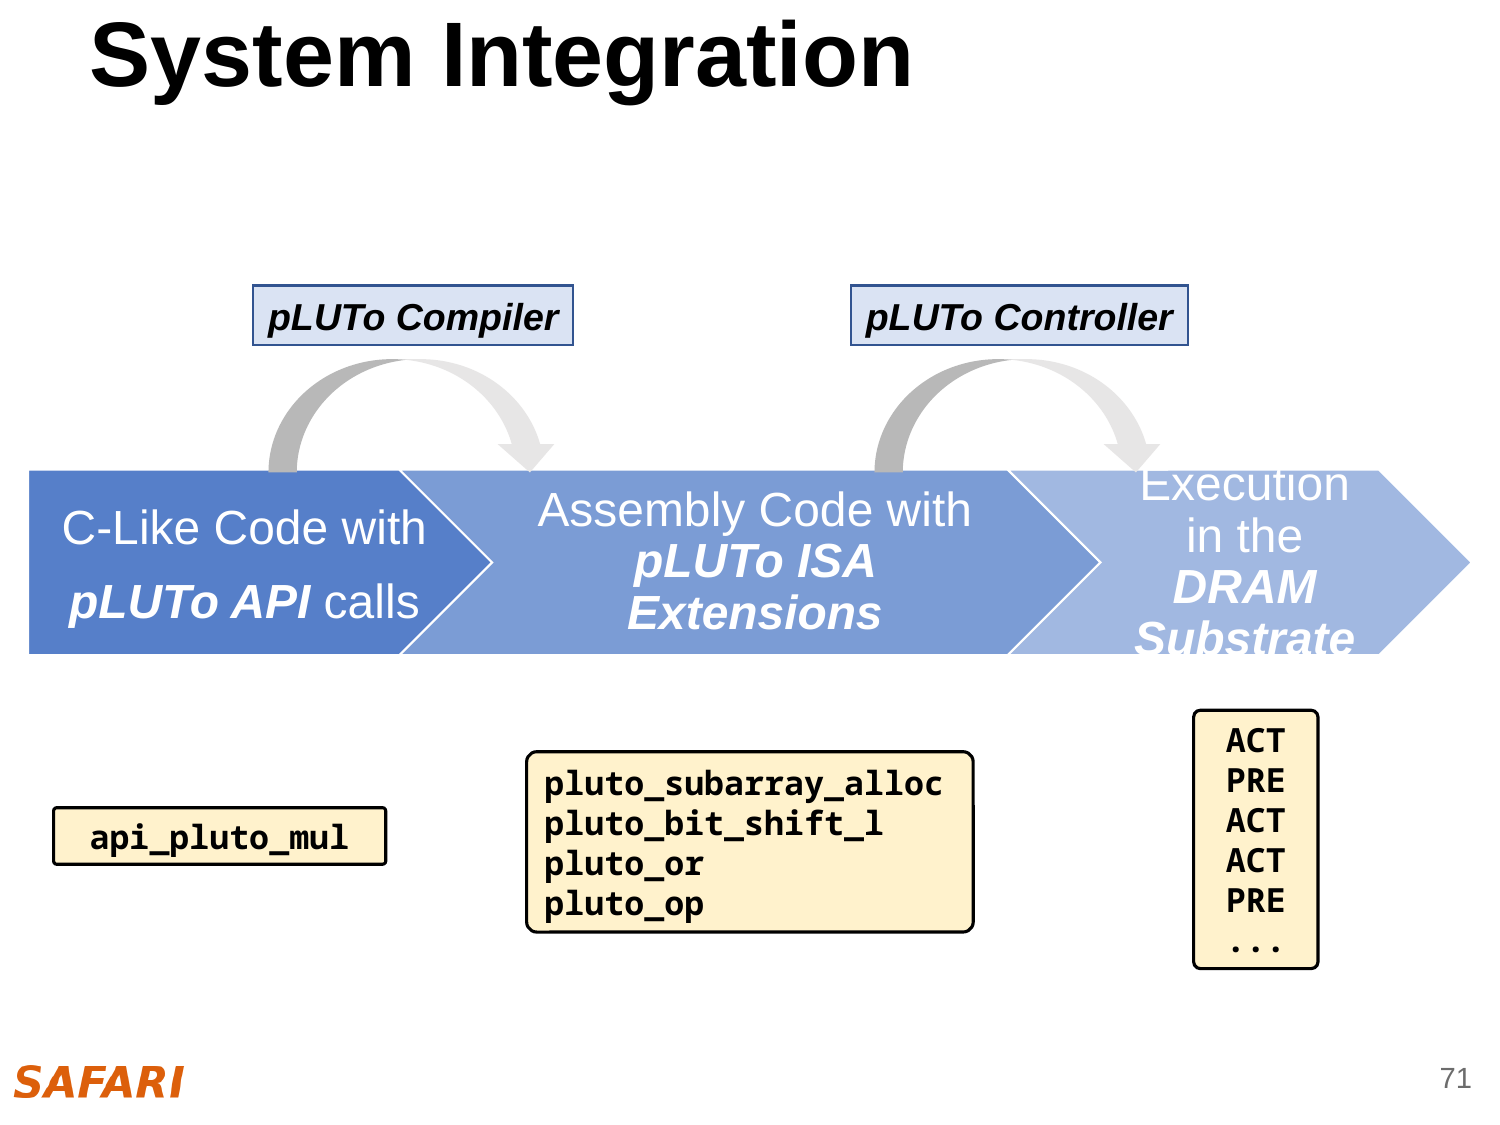

System Integration
pLUTo Compiler
pLUTo Controller

C-Like Code with
pLUTo API calls
Assembly Code with
pLUTo ISA Extensions
Execution in the DRAM Substrate
ACT
PRE
ACT
ACT
PRE
...
pluto_subarray_alloc
pluto_bit_shift_l
pluto_or
pluto_op
api_pluto_mul
71